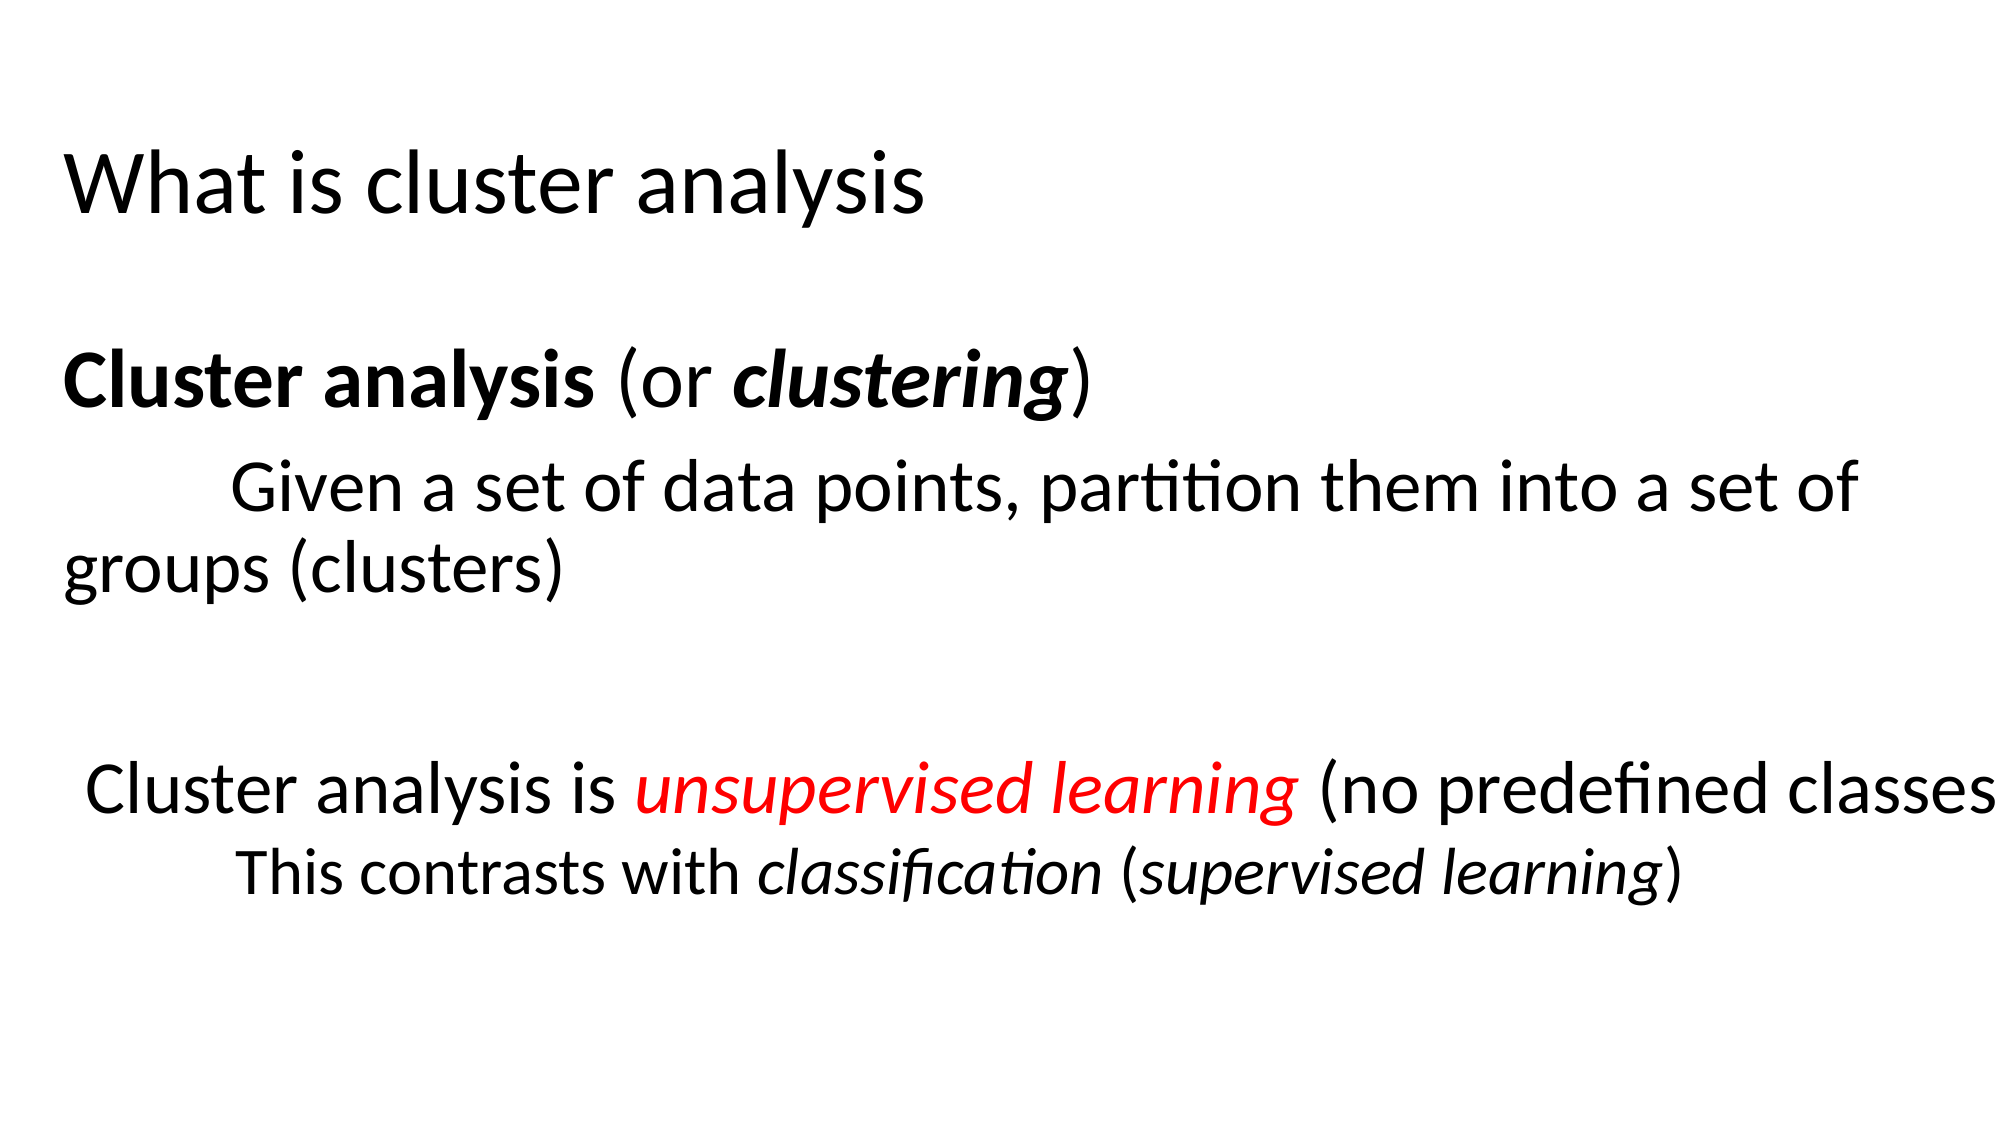

# What is cluster analysis
Cluster analysis (or clustering)
	 Given a set of data points, partition them into a set of groups (clusters)
Cluster analysis is unsupervised learning (no predefined classes)
	This contrasts with classification (supervised learning)